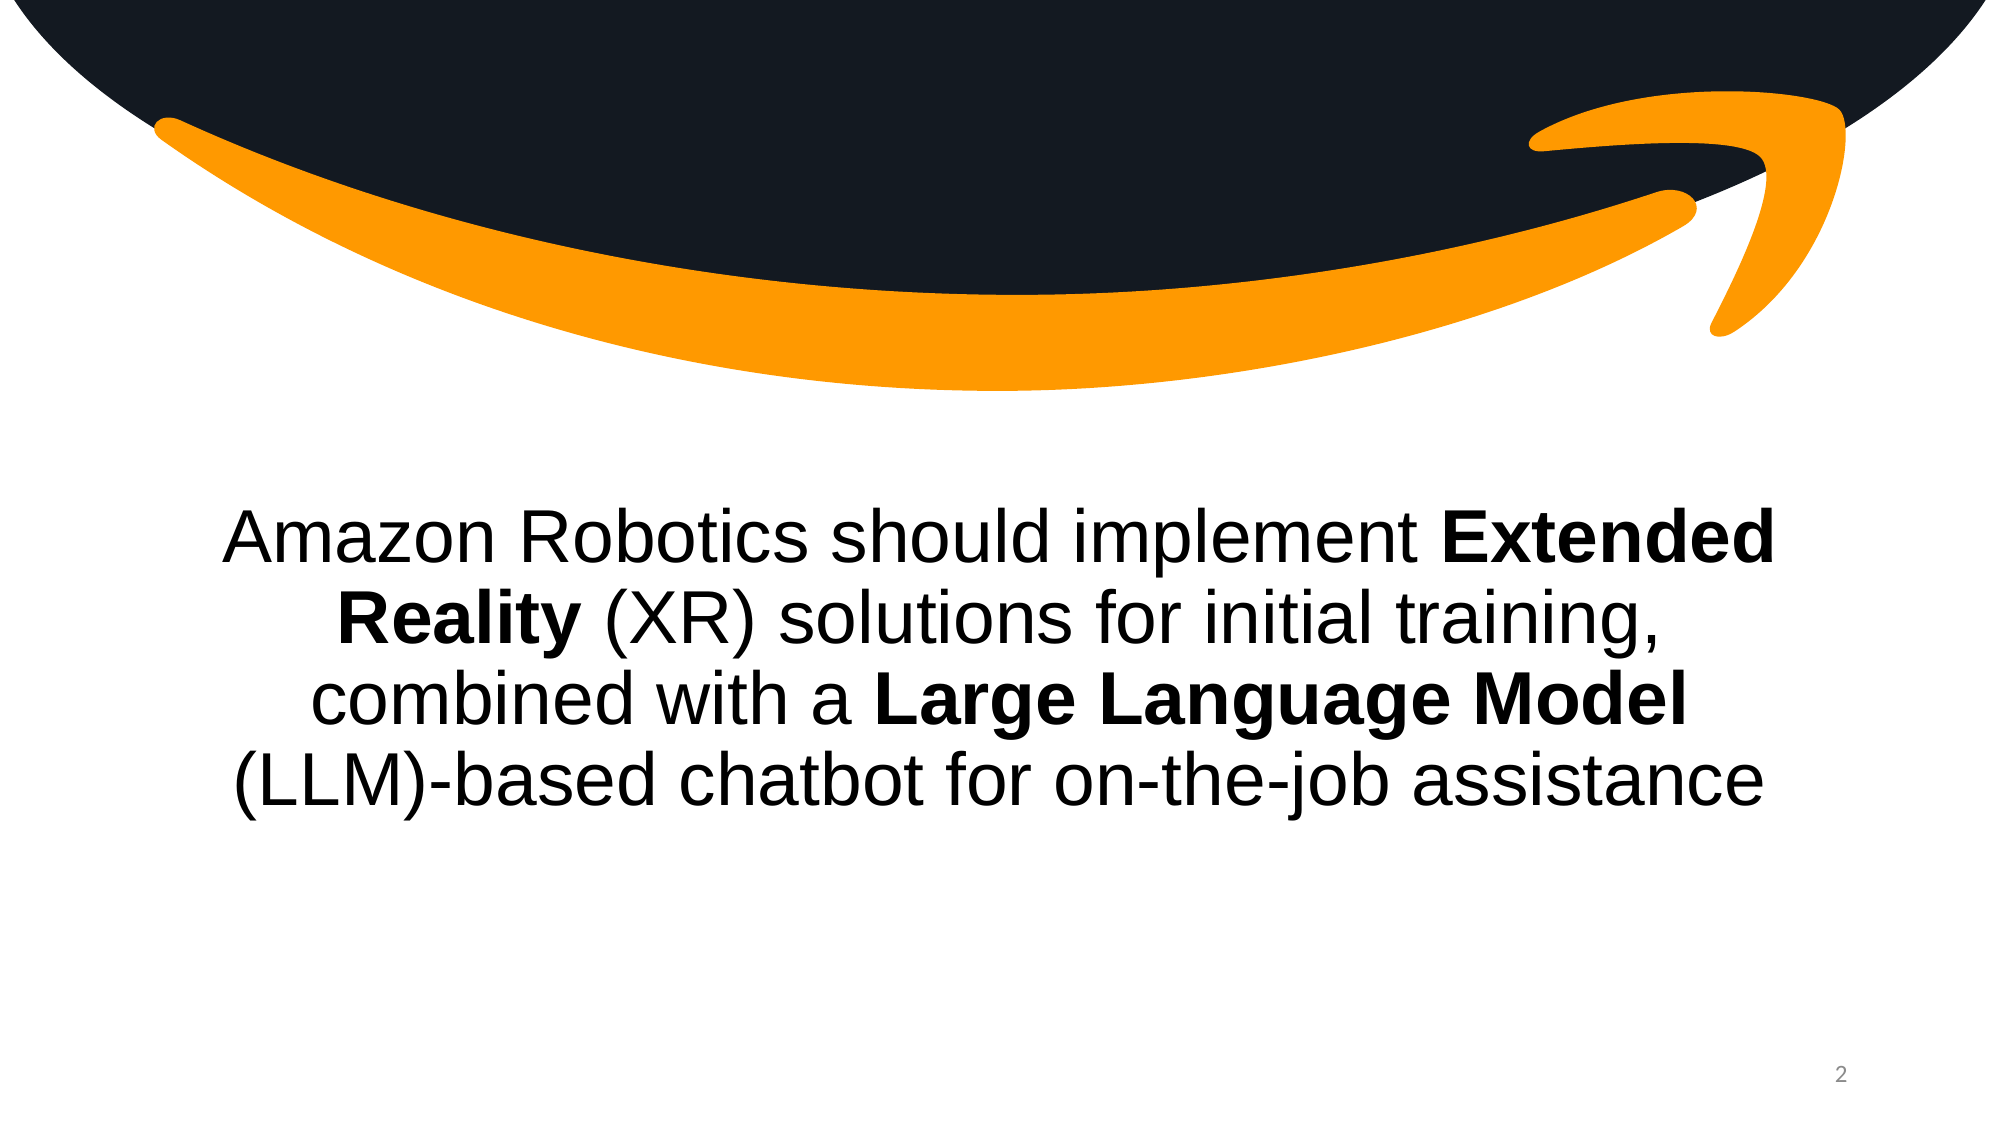

Amazon Robotics should implement Extended Reality (XR) solutions for initial training, combined with a Large Language Model (LLM)-based chatbot for on-the-job assistance
2